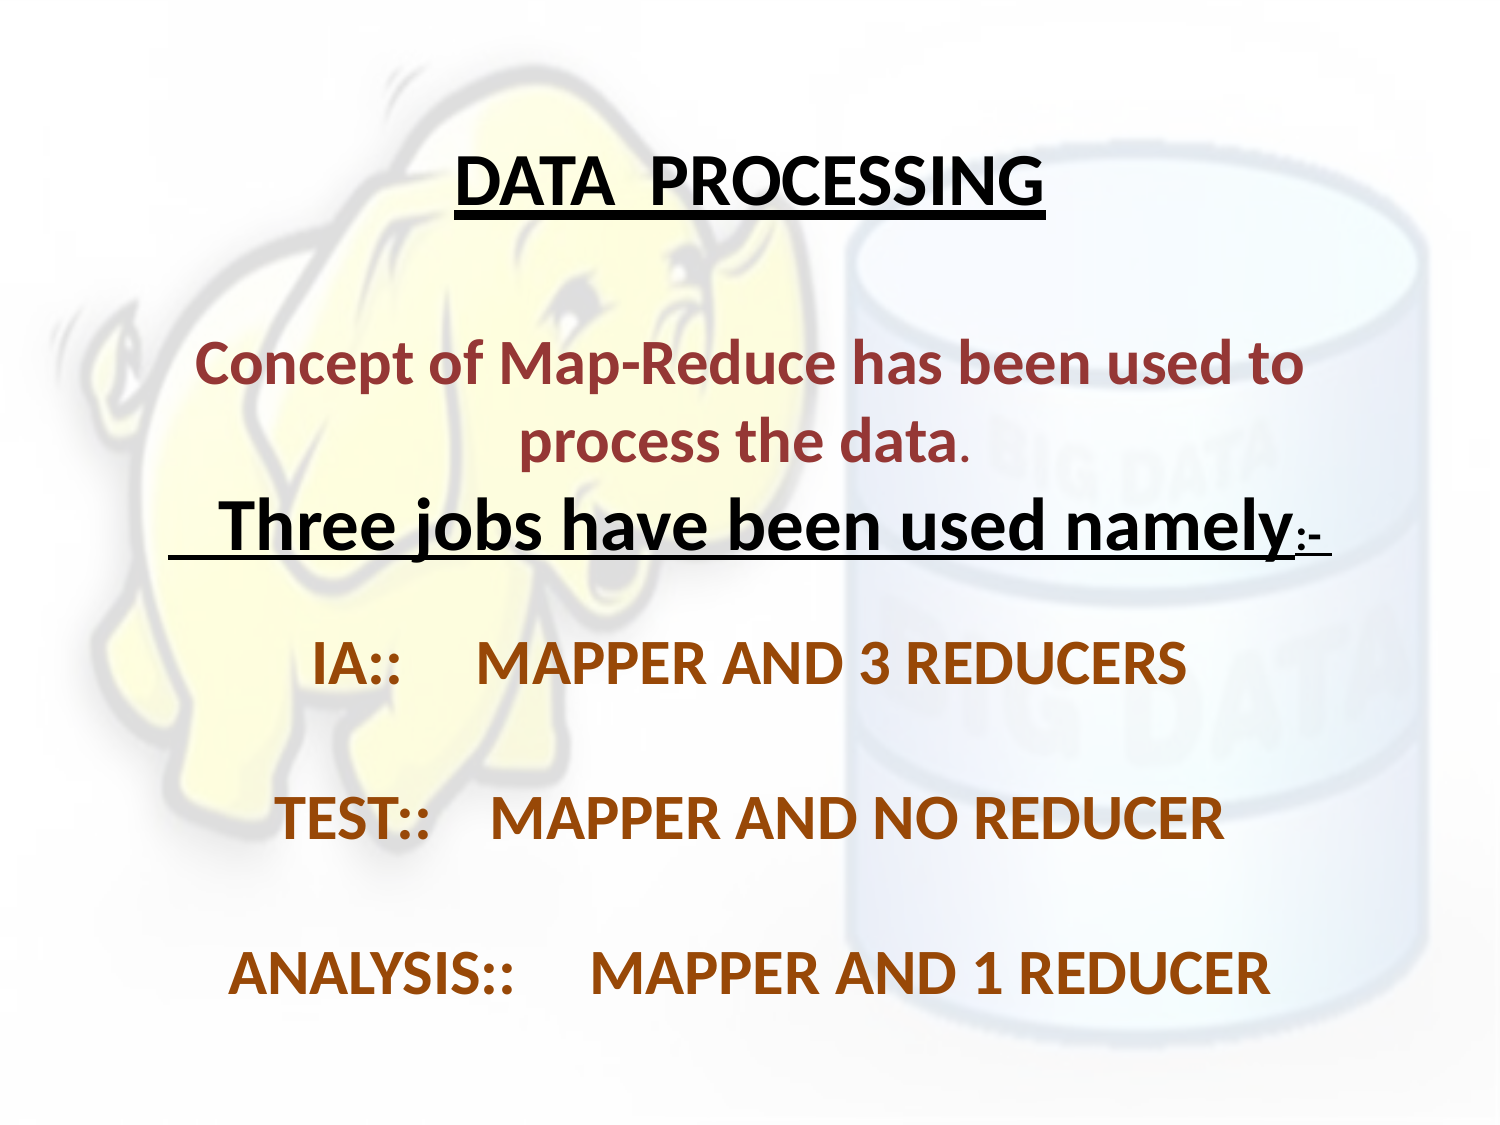

# DATA  PROCESSING Concept of Map-Reduce has been used to process the data. Three jobs have been used namely:- IA::     MAPPER AND 3 REDUCERS TEST::    MAPPER AND NO REDUCER ANALYSIS::     MAPPER AND 1 REDUCER